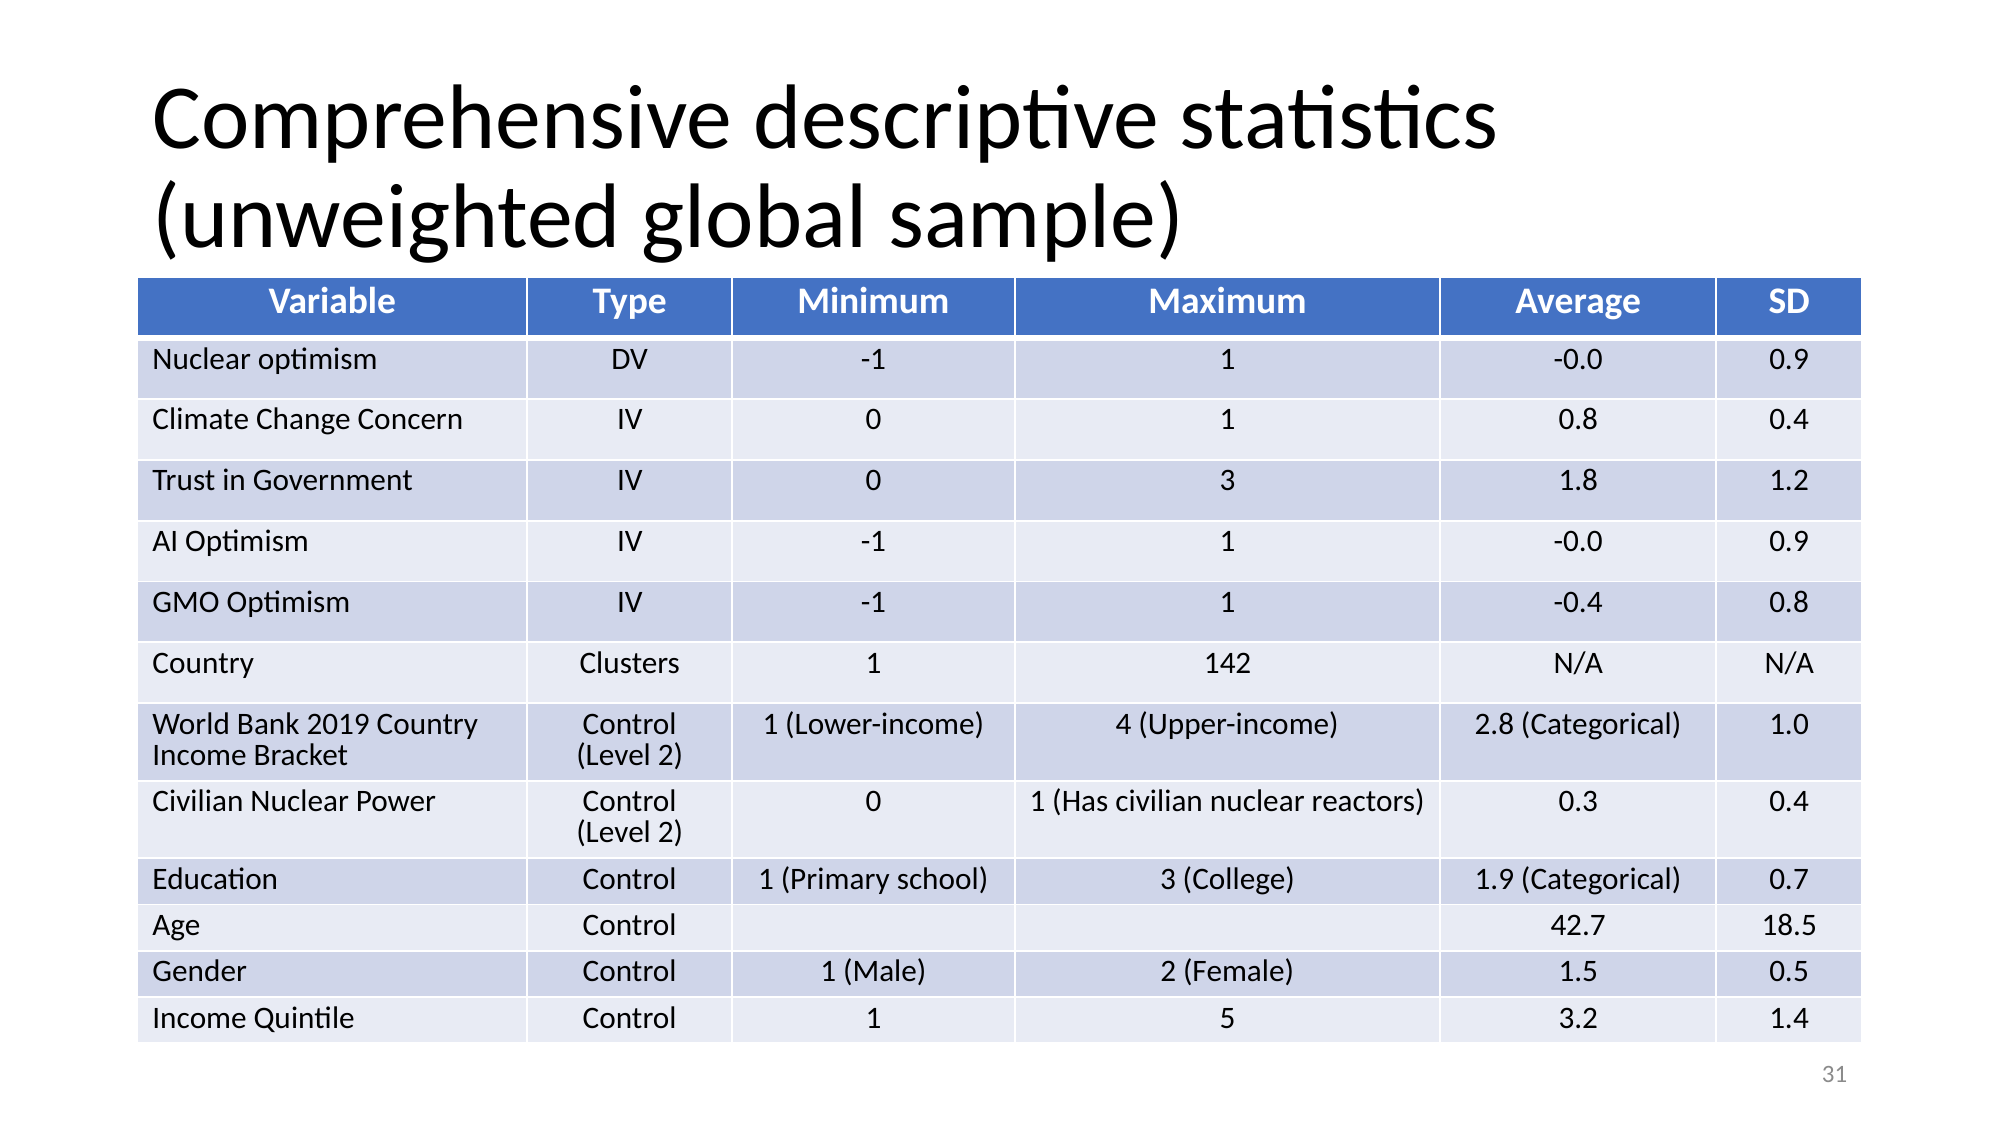

# Comprehensive descriptive statistics (unweighted global sample)
| Variable | Type | Minimum | Maximum | Average | SD |
| --- | --- | --- | --- | --- | --- |
| Nuclear optimism | DV | -1 | 1 | -0.0 | 0.9 |
| Climate Change Concern | IV | 0 | 1 | 0.8 | 0.4 |
| Trust in Government | IV | 0 | 3 | 1.8 | 1.2 |
| AI Optimism | IV | -1 | 1 | -0.0 | 0.9 |
| GMO Optimism | IV | -1 | 1 | -0.4 | 0.8 |
| Country | Clusters | 1 | 142 | N/A | N/A |
| World Bank 2019 Country Income Bracket | Control (Level 2) | 1 (Lower-income) | 4 (Upper-income) | 2.8 (Categorical) | 1.0 |
| Civilian Nuclear Power | Control (Level 2) | 0 | 1 (Has civilian nuclear reactors) | 0.3 | 0.4 |
| Education | Control | 1 (Primary school) | 3 (College) | 1.9 (Categorical) | 0.7 |
| Age | Control |  |  | 42.7 | 18.5 |
| Gender | Control | 1 (Male) | 2 (Female) | 1.5 | 0.5 |
| Income Quintile | Control | 1 | 5 | 3.2 | 1.4 |
31